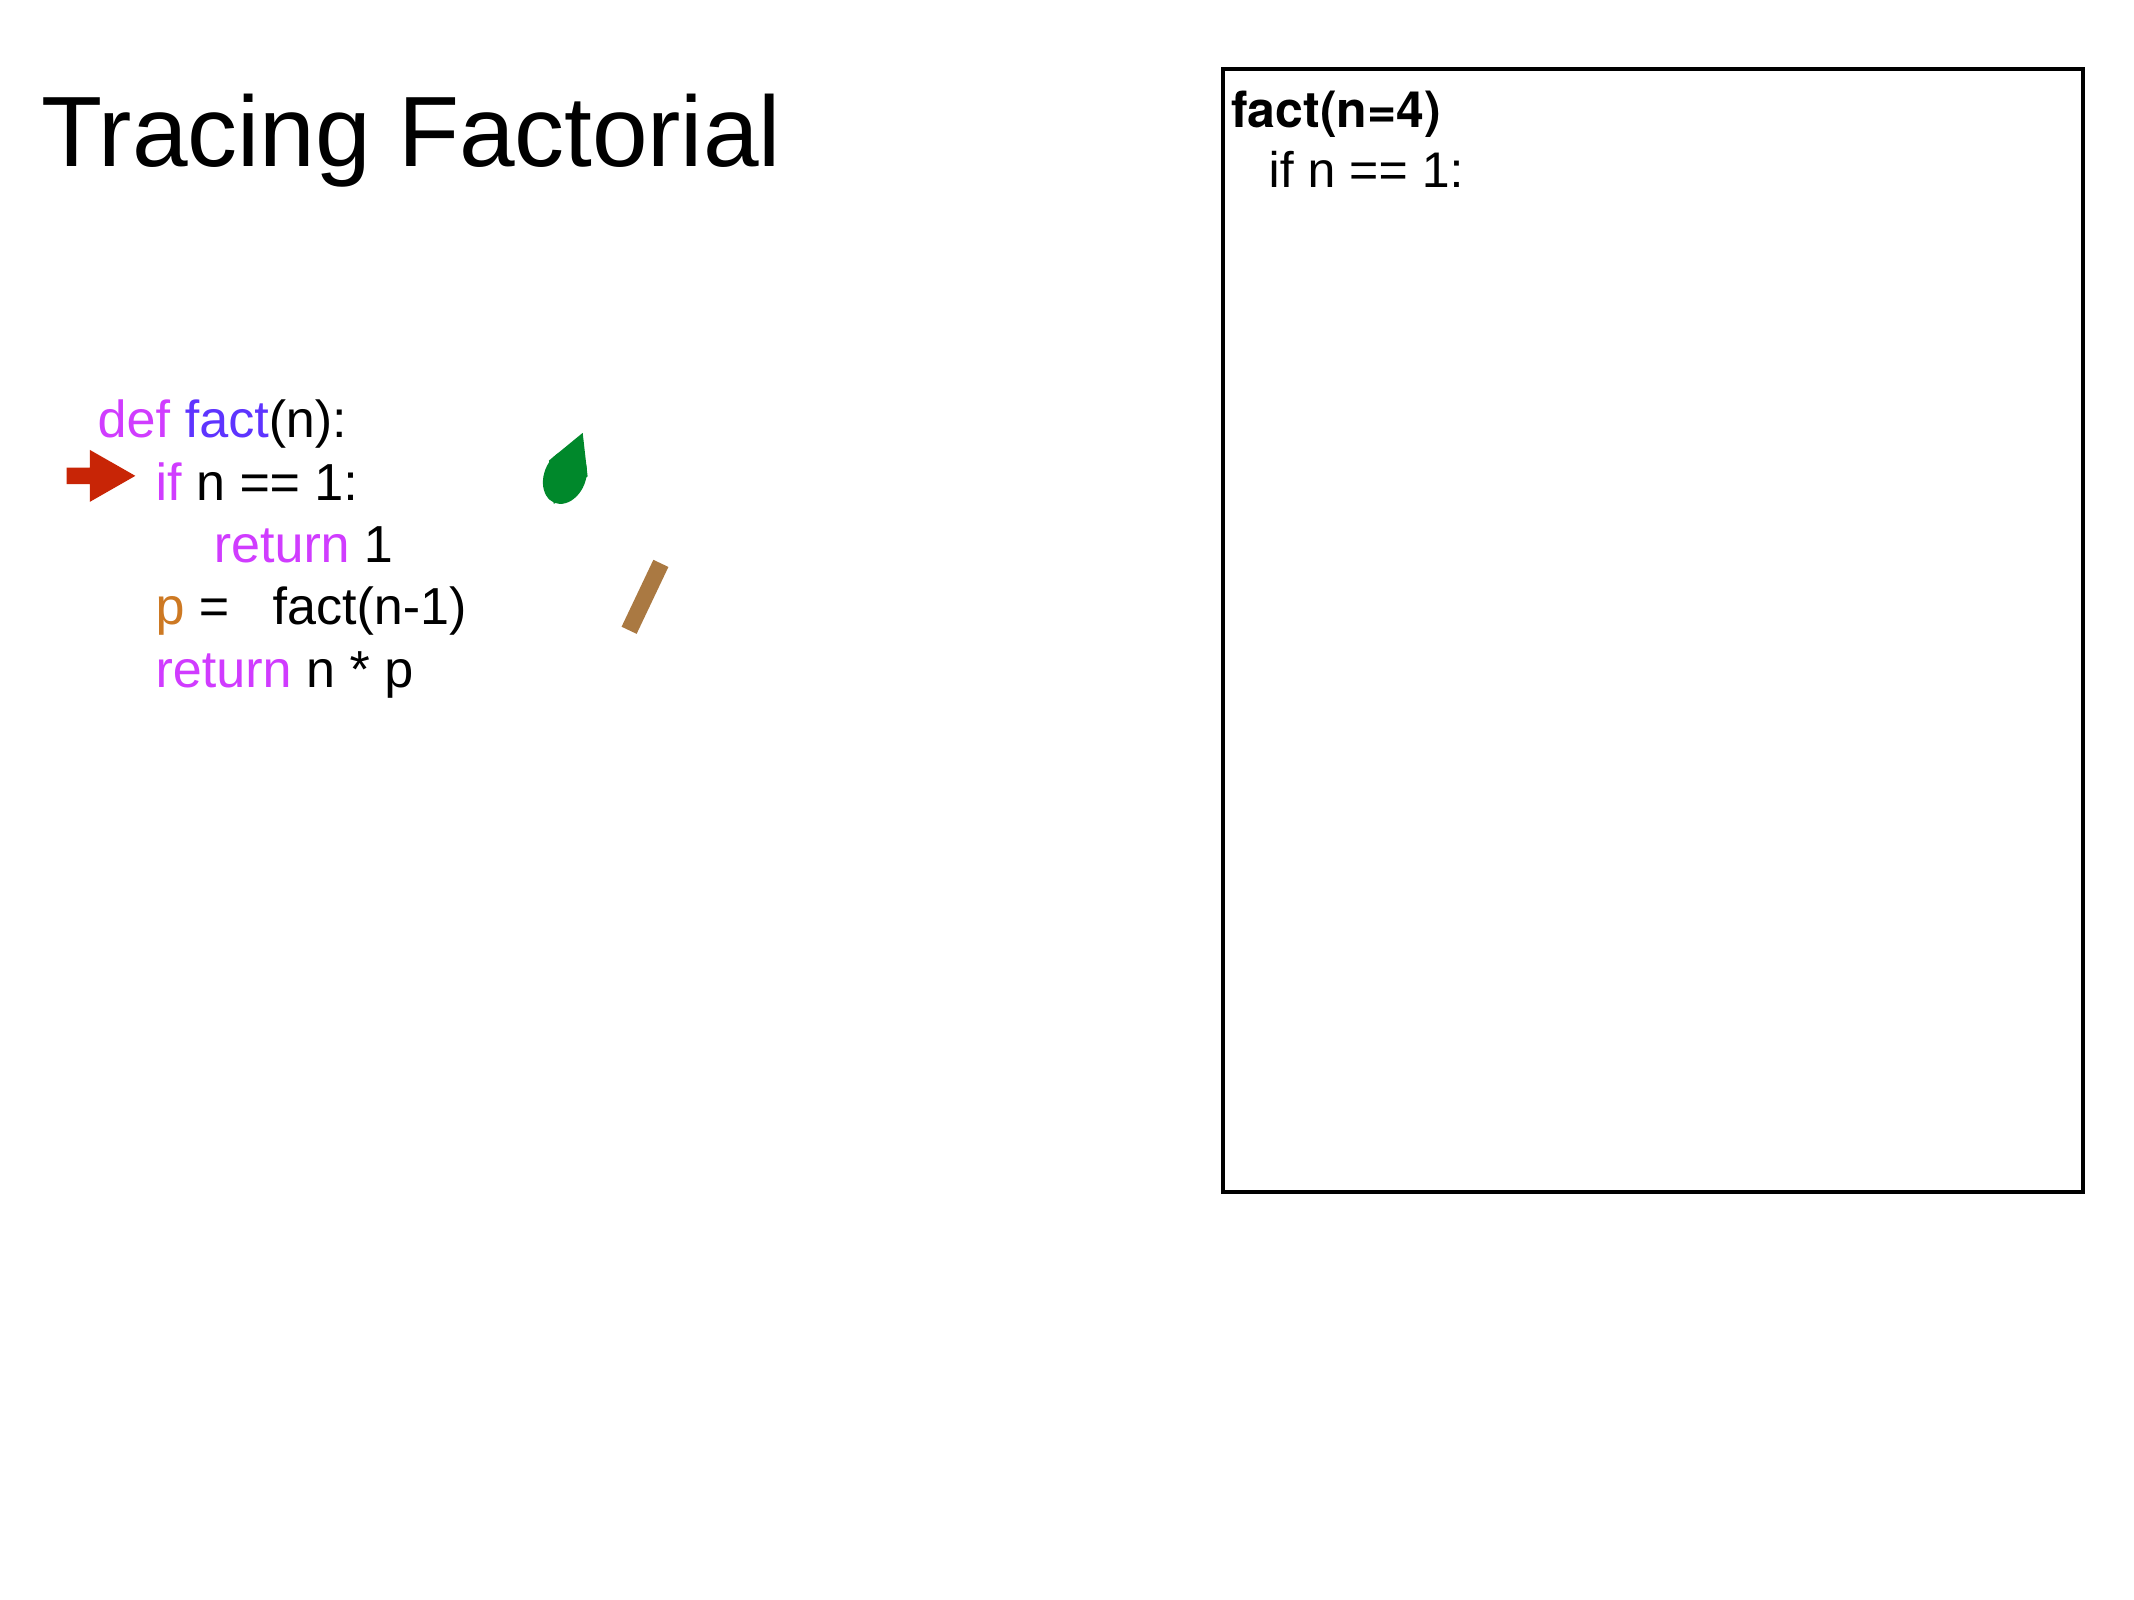

# Tracing Factorial
fact(n=4)
if n == 1:

def fact(n):
    if n == 1:
        return 1
    p =	fact(n-1)
    return n * p